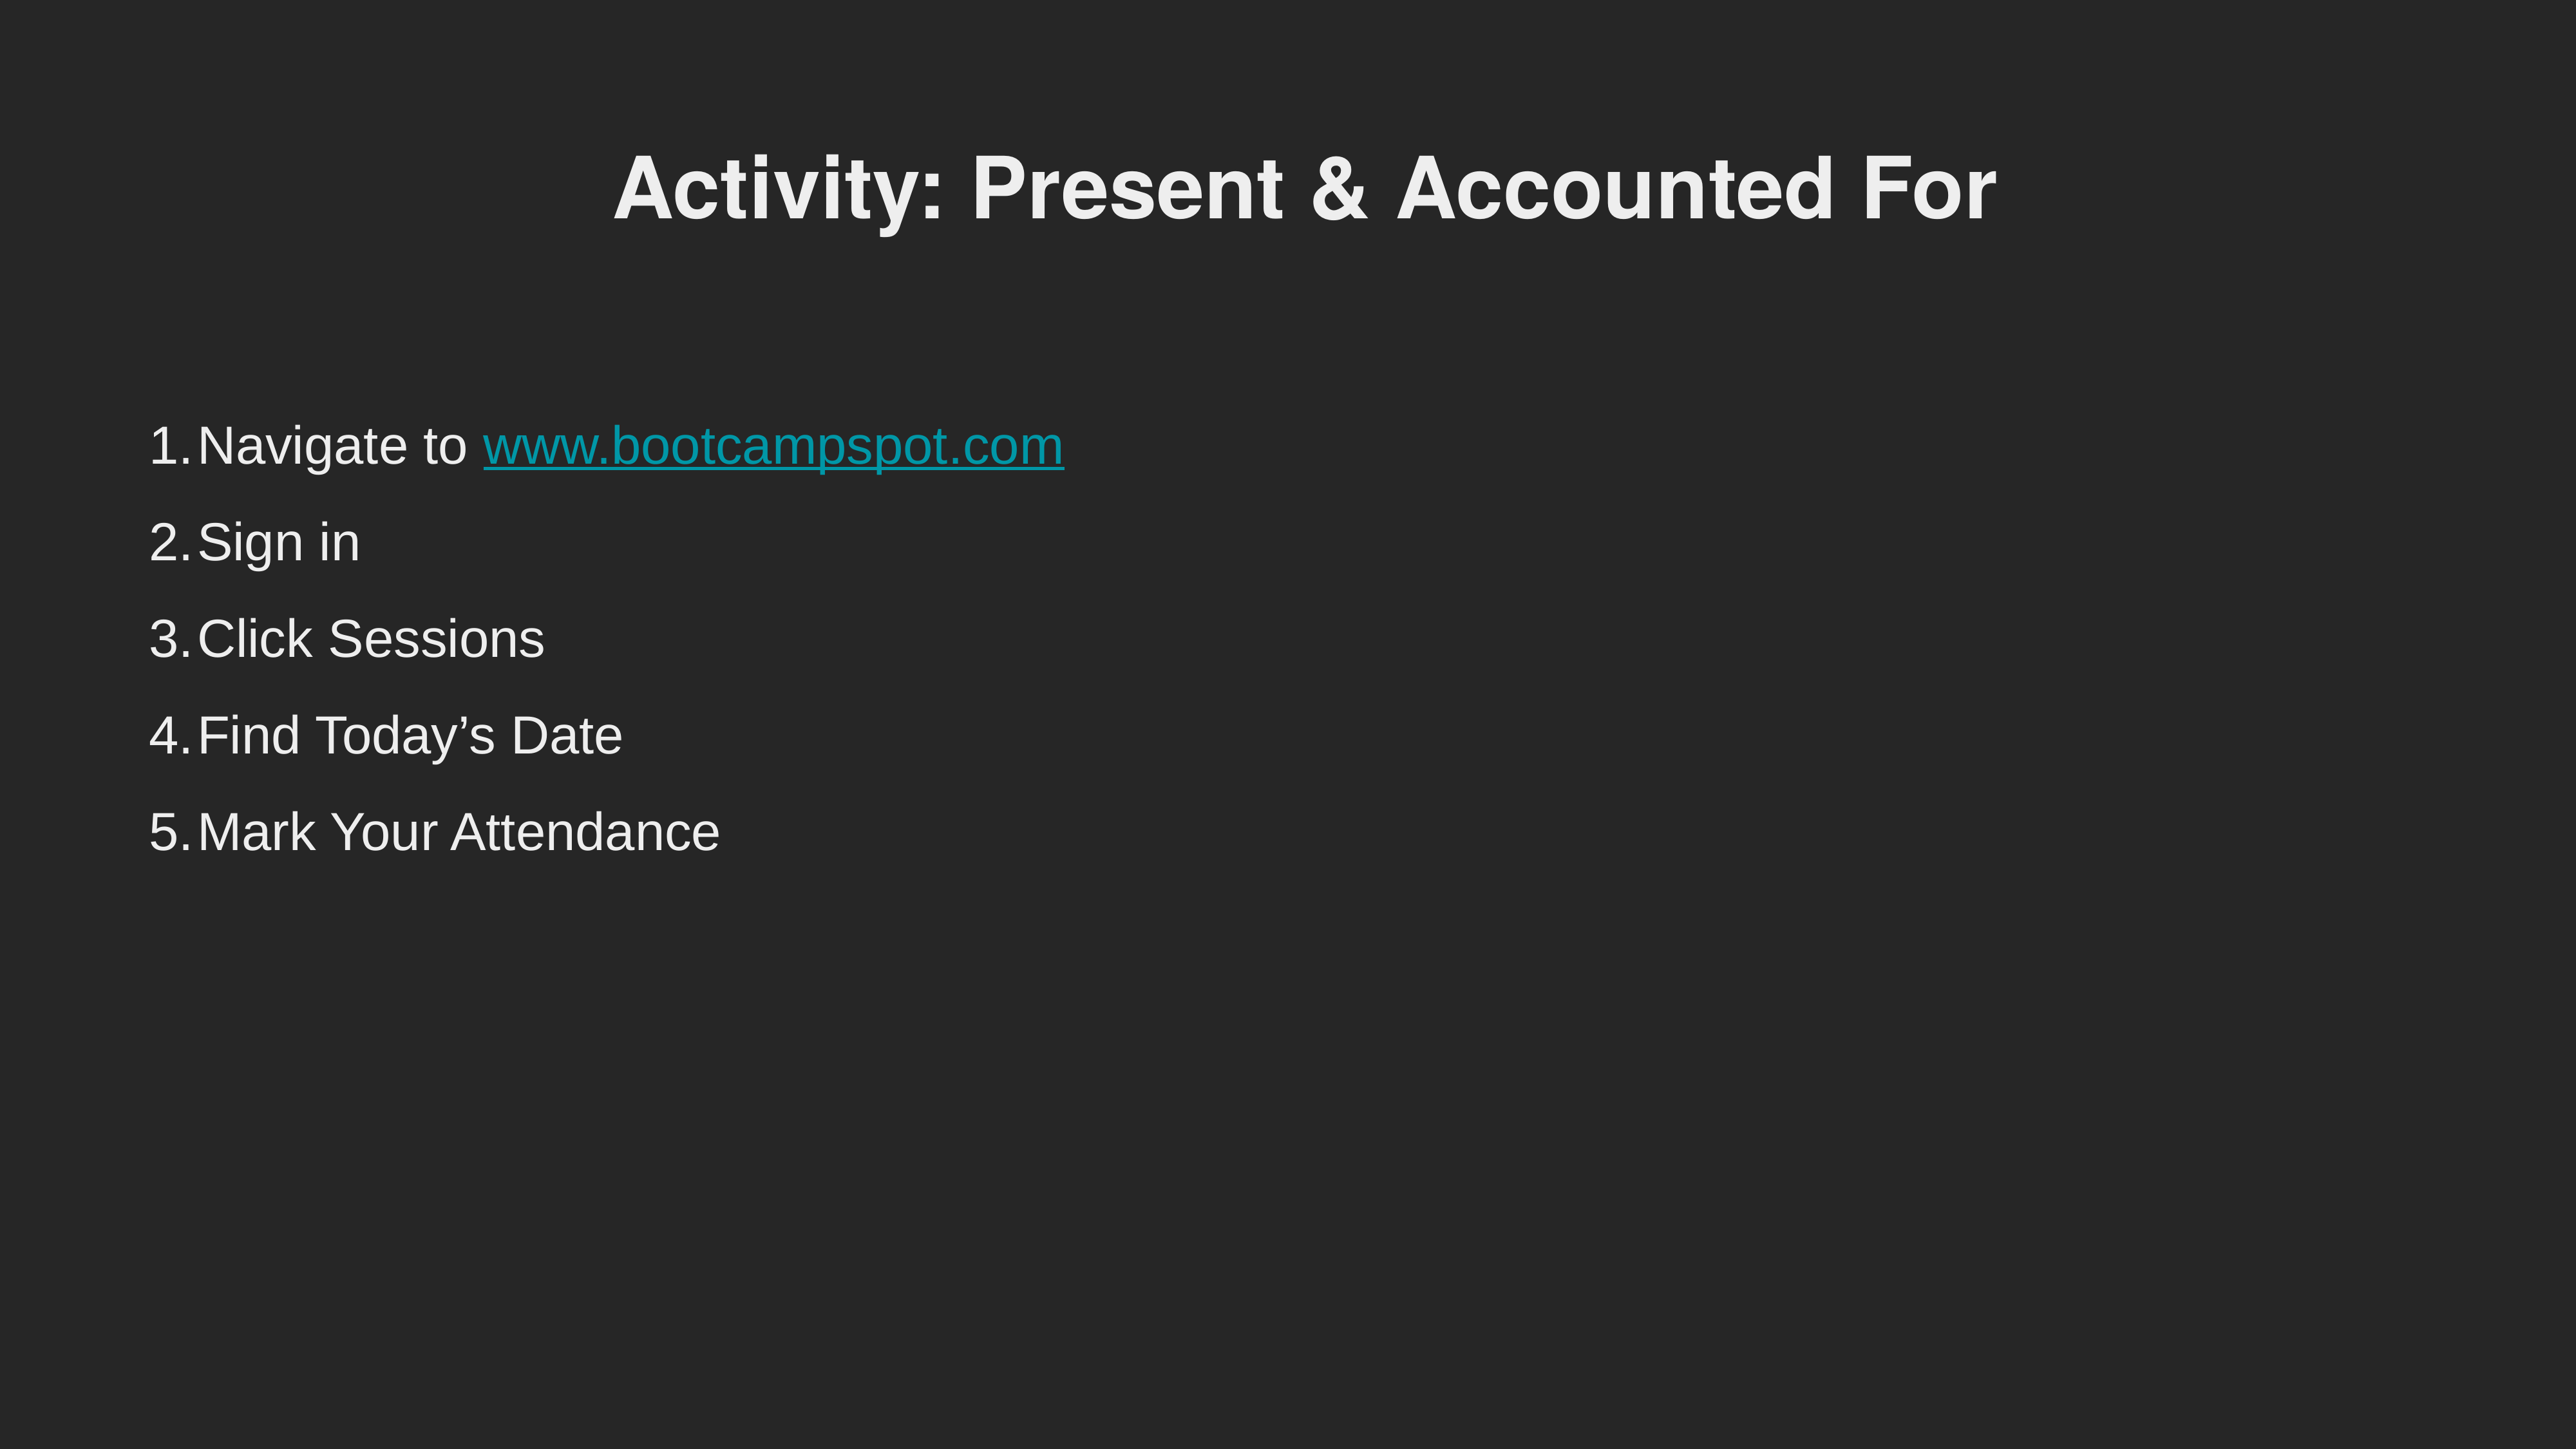

Activity: Present & Accounted For
Navigate to www.bootcampspot.com
Sign in
Click Sessions
Find Today’s Date
Mark Your Attendance